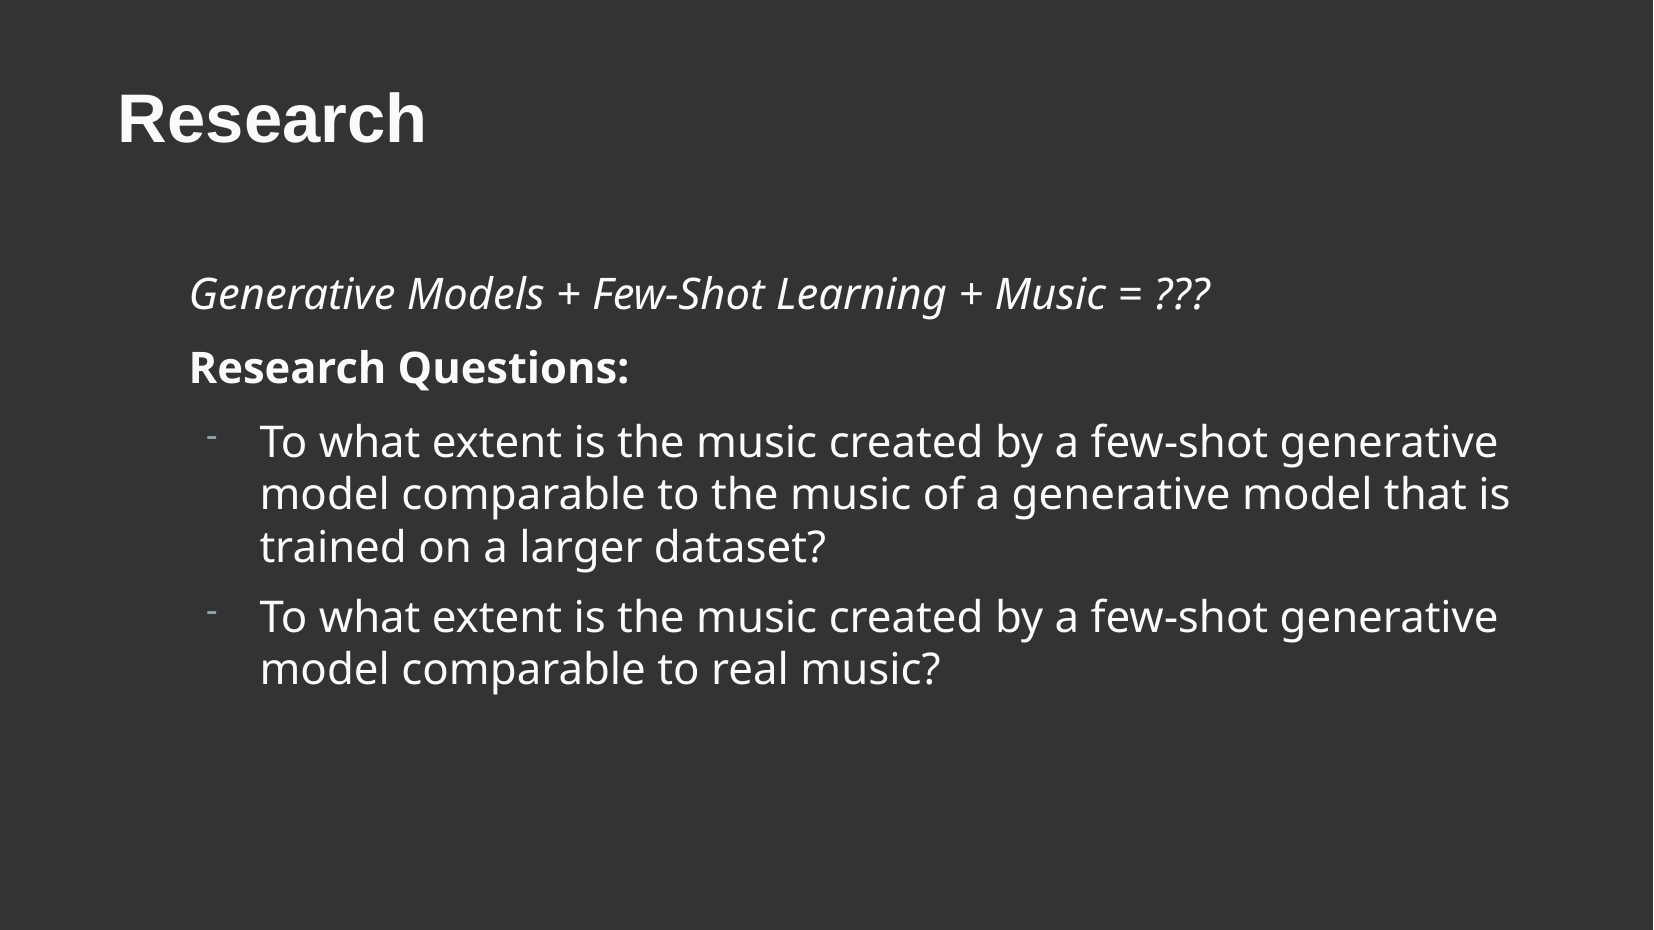

Research
Generative Models + Few-Shot Learning + Music = ???
Research Questions:
To what extent is the music created by a few-shot generative model comparable to the music of a generative model that is trained on a larger dataset?
To what extent is the music created by a few-shot generative model comparable to real music?